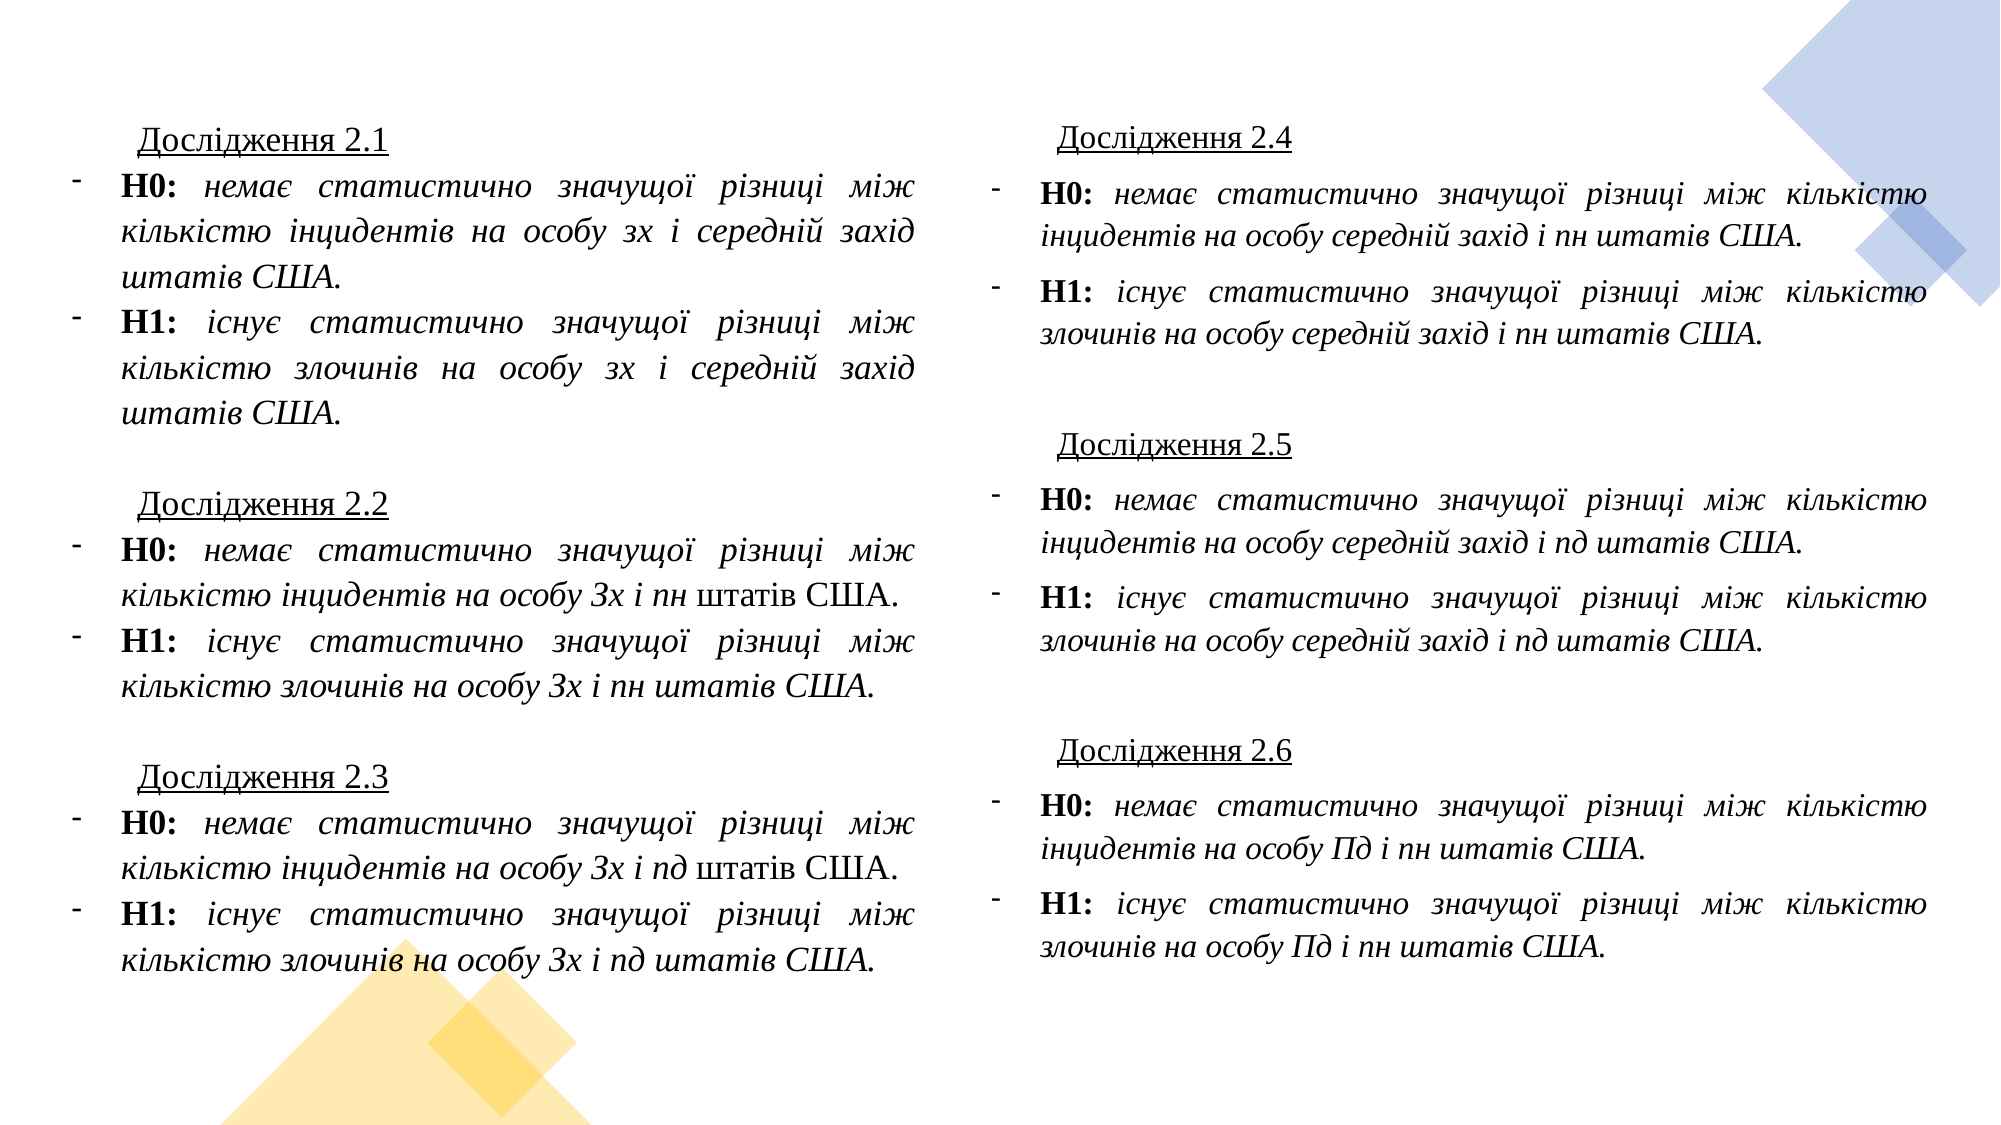

Дослідження 2.1
H0: немає статистично значущої різниці між кількістю інцидентів на особу зх і середній захід штатів США.
H1: існує статистично значущої різниці між кількістю злочинів на особу зх і середній захід штатів США.

Дослідження 2.2
H0: немає статистично значущої різниці між кількістю інцидентів на особу Зх і пн штатів США.
H1: існує статистично значущої різниці між кількістю злочинів на особу Зх і пн штатів США.

Дослідження 2.3
H0: немає статистично значущої різниці між кількістю інцидентів на особу Зх і пд штатів США.
H1: існує статистично значущої різниці між кількістю злочинів на особу Зх і пд штатів США.

Дослідження 2.4
H0: немає статистично значущої різниці між кількістю інцидентів на особу середній захід і пн штатів США.
H1: існує статистично значущої різниці між кількістю злочинів на особу середній захід і пн штатів США.

Дослідження 2.5
H0: немає статистично значущої різниці між кількістю інцидентів на особу середній захід і пд штатів США.
H1: існує статистично значущої різниці між кількістю злочинів на особу середній захід і пд штатів США.

Дослідження 2.6
H0: немає статистично значущої різниці між кількістю інцидентів на особу Пд і пн штатів США.
H1: існує статистично значущої різниці між кількістю злочинів на особу Пд і пн штатів США.